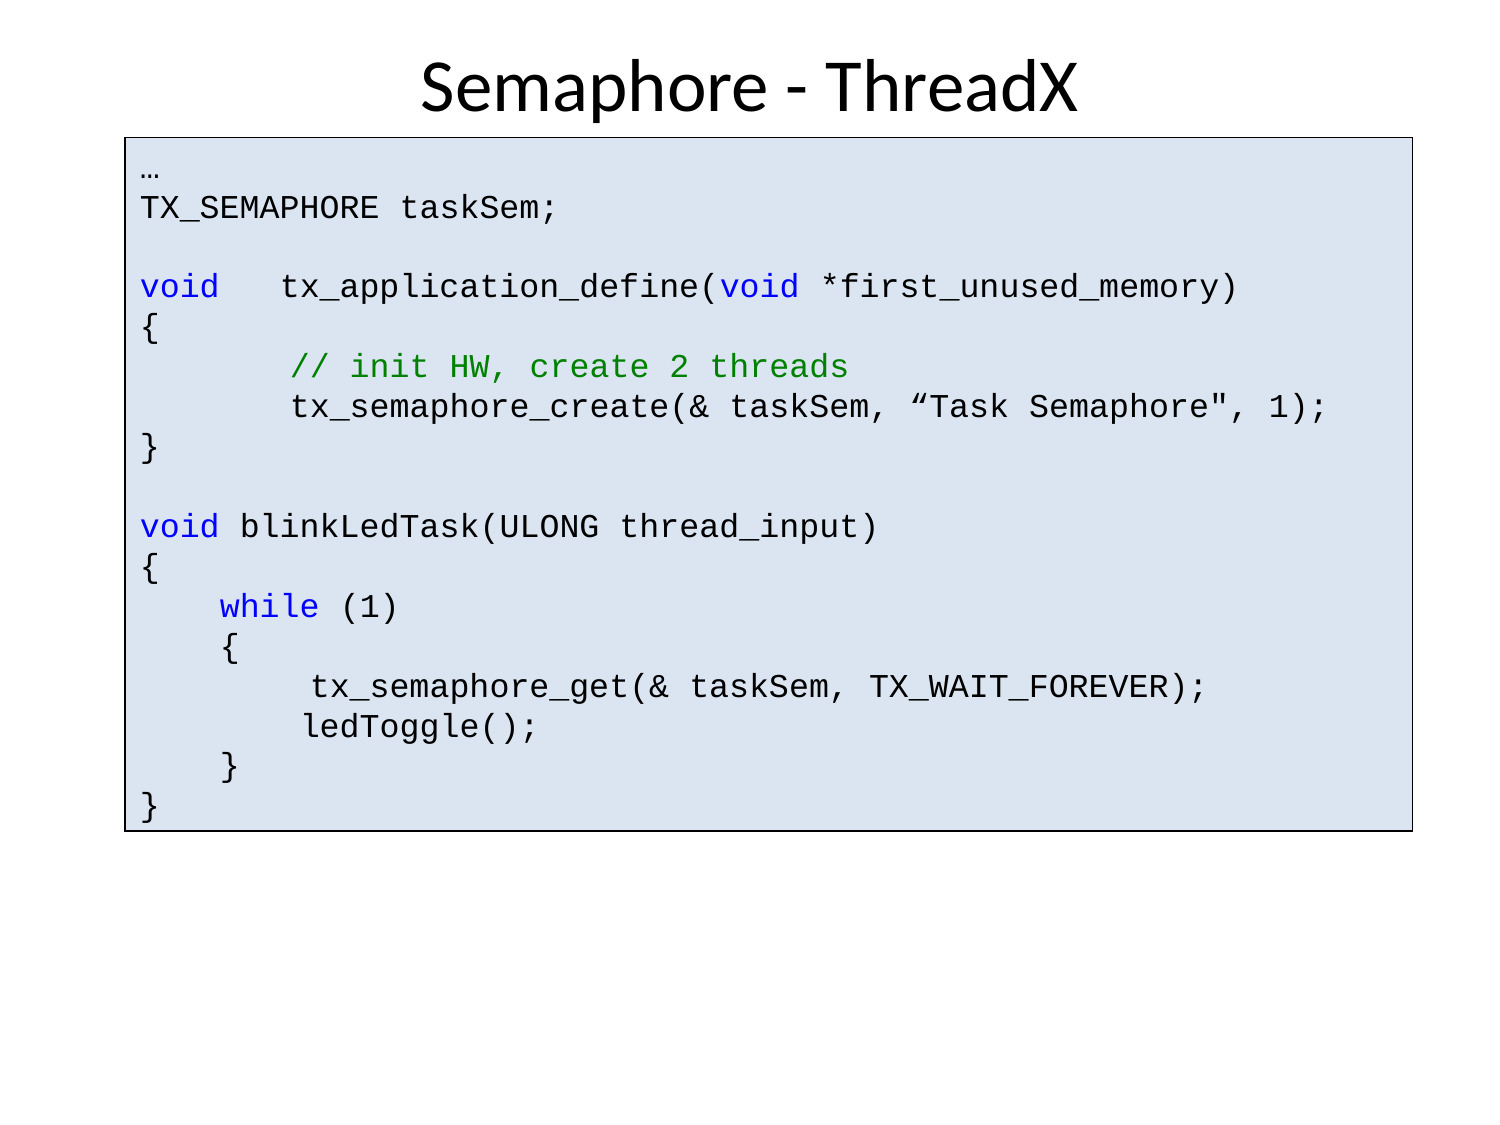

# Semaphore - ThreadX
…
TX_SEMAPHORE taskSem;

void   tx_application_define(void *first_unused_memory)
{
	// init HW, create 2 threads
	tx_semaphore_create(& taskSem, “Task Semaphore", 1);
}

void blinkLedTask(ULONG thread_input)
{
    while (1)
    {
	 tx_semaphore_get(& taskSem, TX_WAIT_FOREVER);
        ledToggle();
    }
}